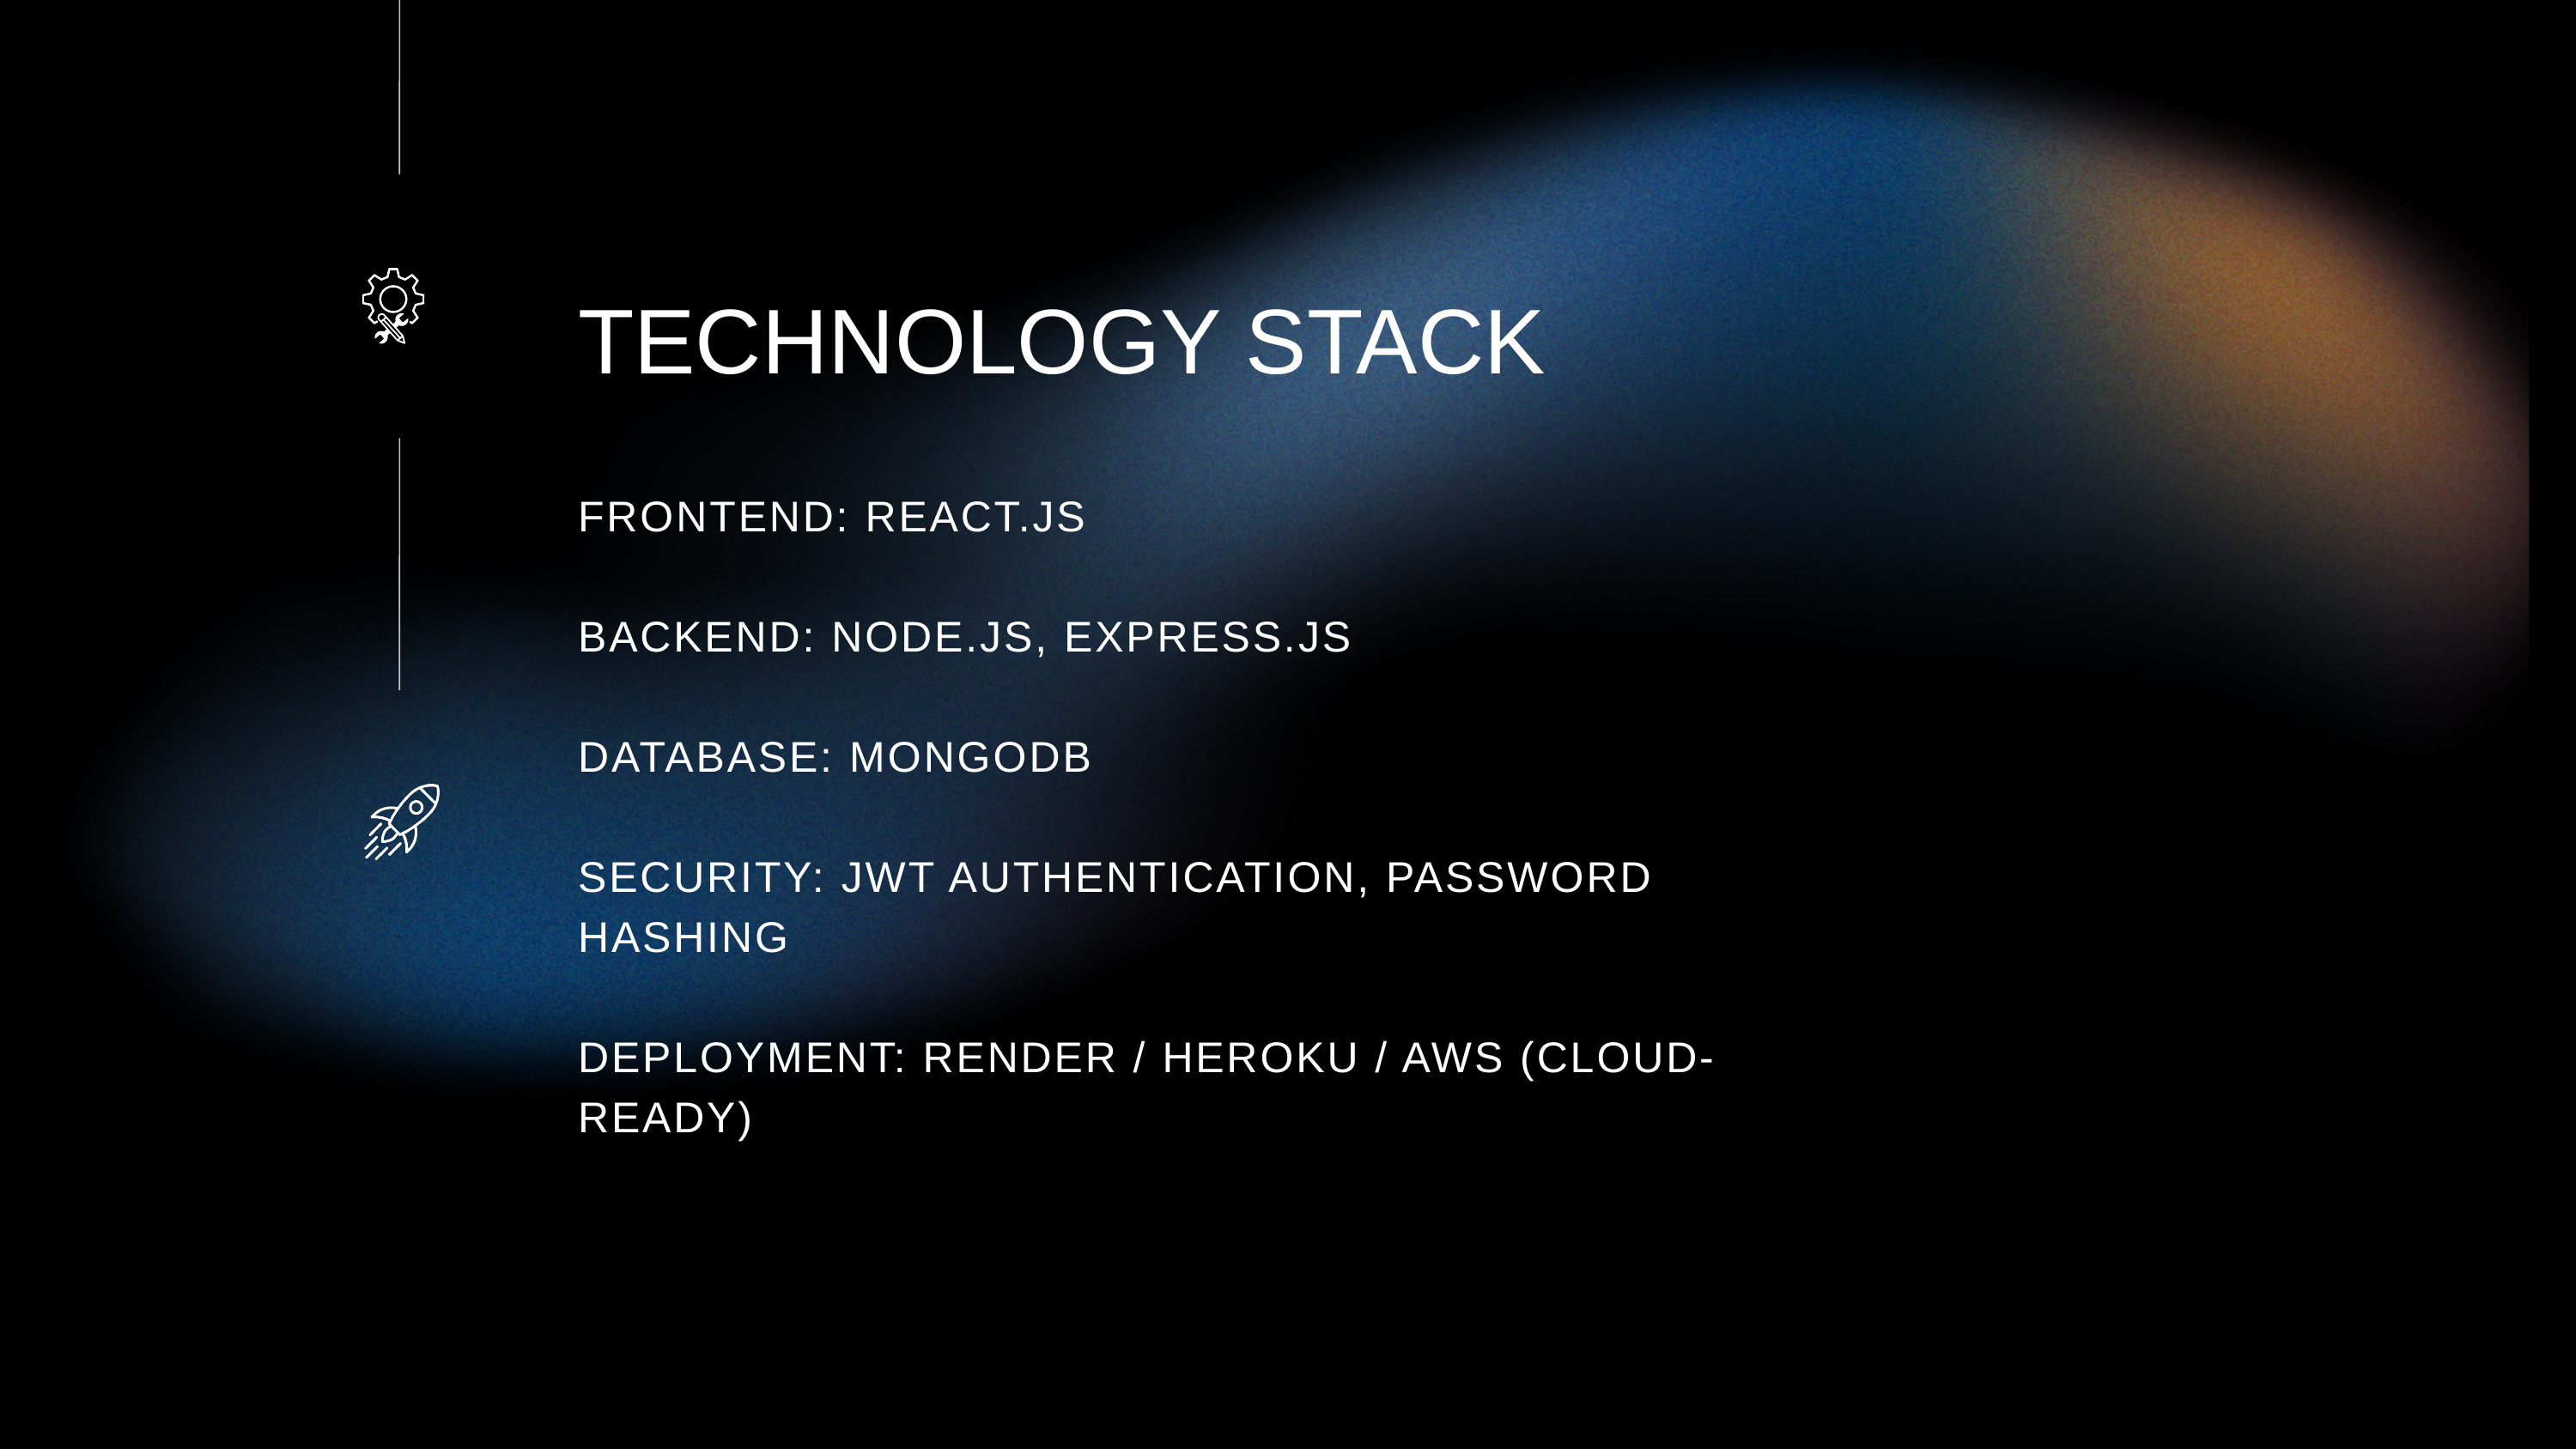

TECHNOLOGY STACK

FRONTEND: REACT.JS

BACKEND: NODE.JS, EXPRESS.JS

DATABASE: MONGODB

SECURITY: JWT AUTHENTICATION, PASSWORD HASHING

DEPLOYMENT: RENDER / HEROKU / AWS (CLOUD-READY)